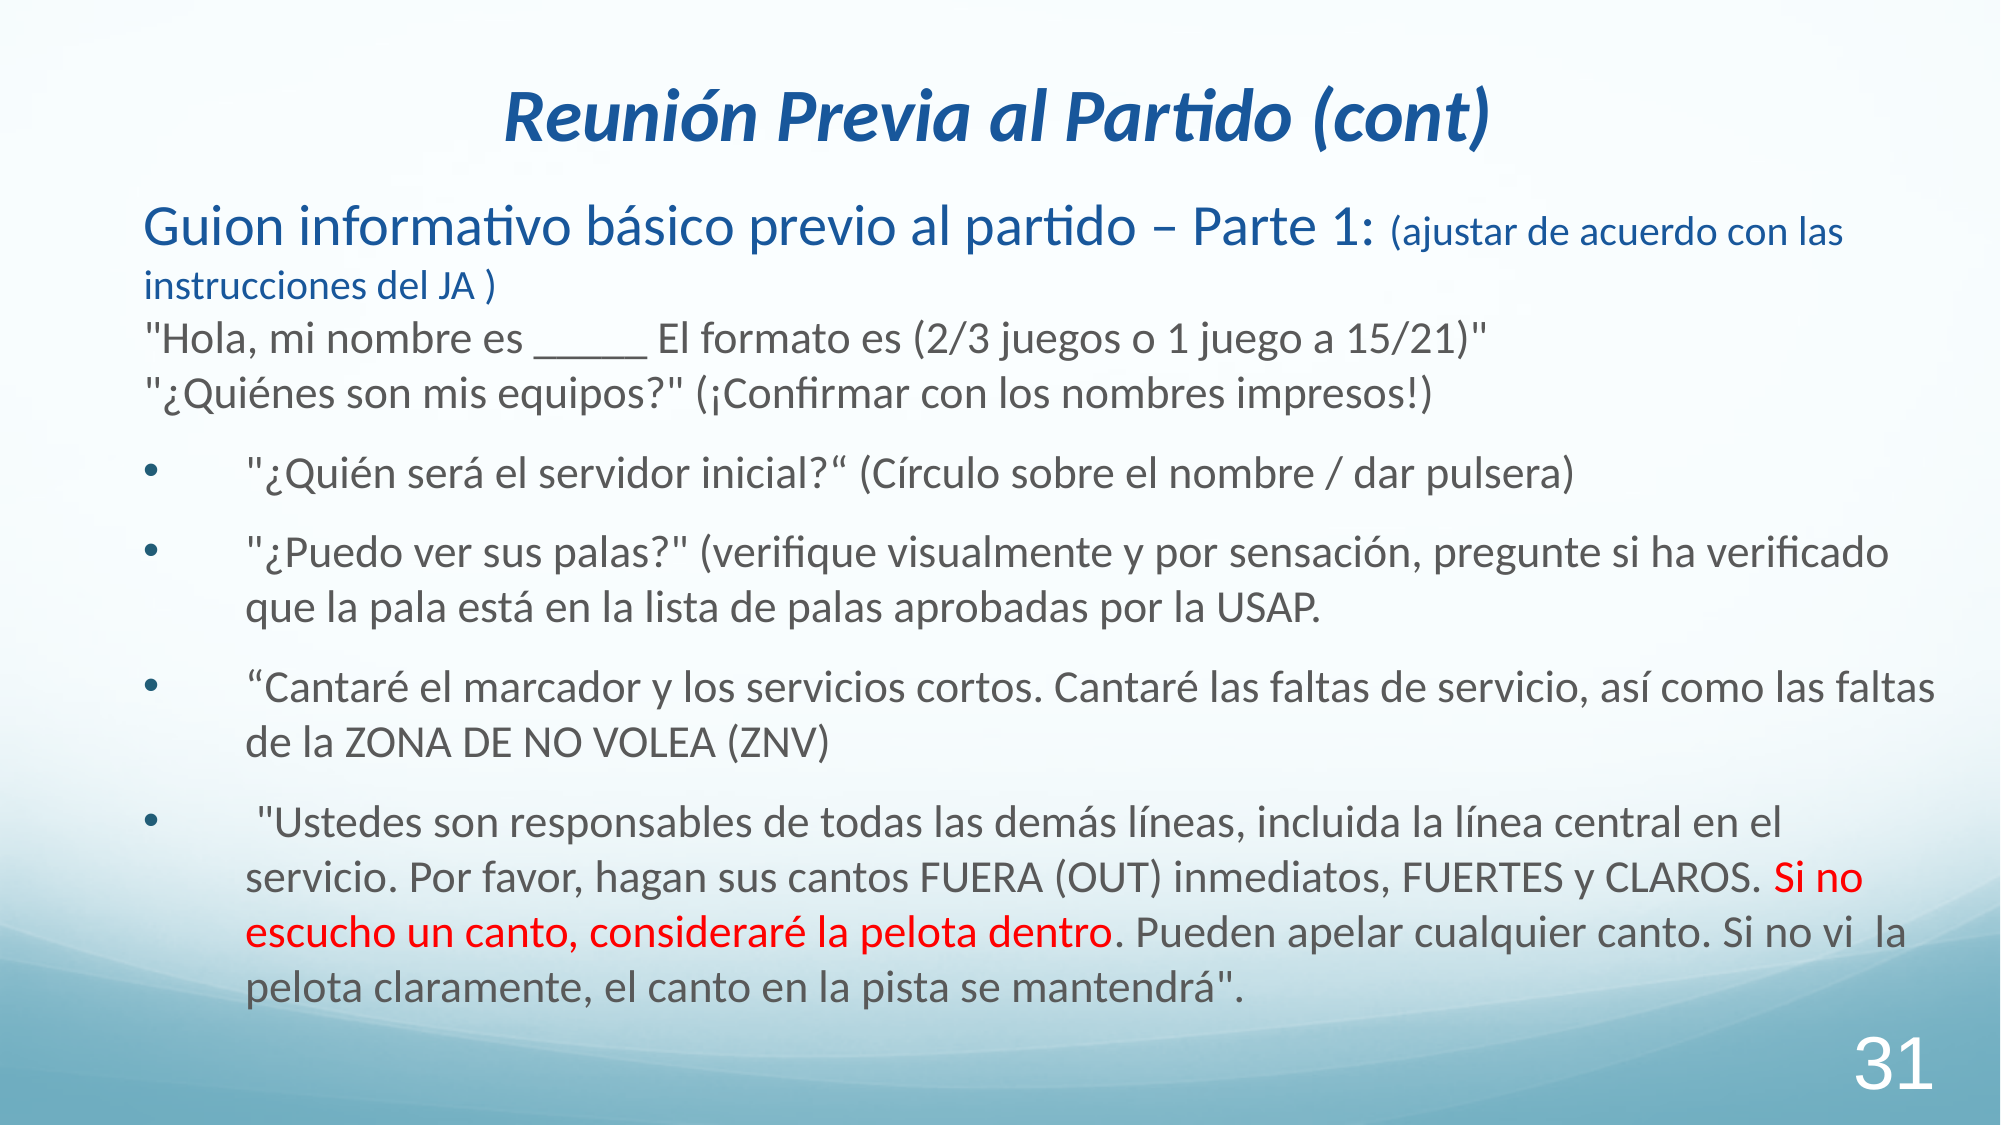

# Reunión Previa al Partido (cont)
Guion informativo básico previo al partido – Parte 1: (ajustar de acuerdo con las instrucciones del JA )
"Hola, mi nombre es _____ El formato es (2/3 juegos o 1 juego a 15/21)"
"¿Quiénes son mis equipos?" (¡Confirmar con los nombres impresos!)
"¿Quién será el servidor inicial?“ (Círculo sobre el nombre / dar pulsera)
"¿Puedo ver sus palas?" (verifique visualmente y por sensación, pregunte si ha verificado que la pala está en la lista de palas aprobadas por la USAP.
“Cantaré el marcador y los servicios cortos. Cantaré las faltas de servicio, así como las faltas de la ZONA DE NO VOLEA (ZNV)
 "Ustedes son responsables de todas las demás líneas, incluida la línea central en el servicio. Por favor, hagan sus cantos FUERA (OUT) inmediatos, FUERTES y CLAROS. Si no escucho un canto, consideraré la pelota dentro. Pueden apelar cualquier canto. Si no vi  la pelota claramente, el canto en la pista se mantendrá".
31